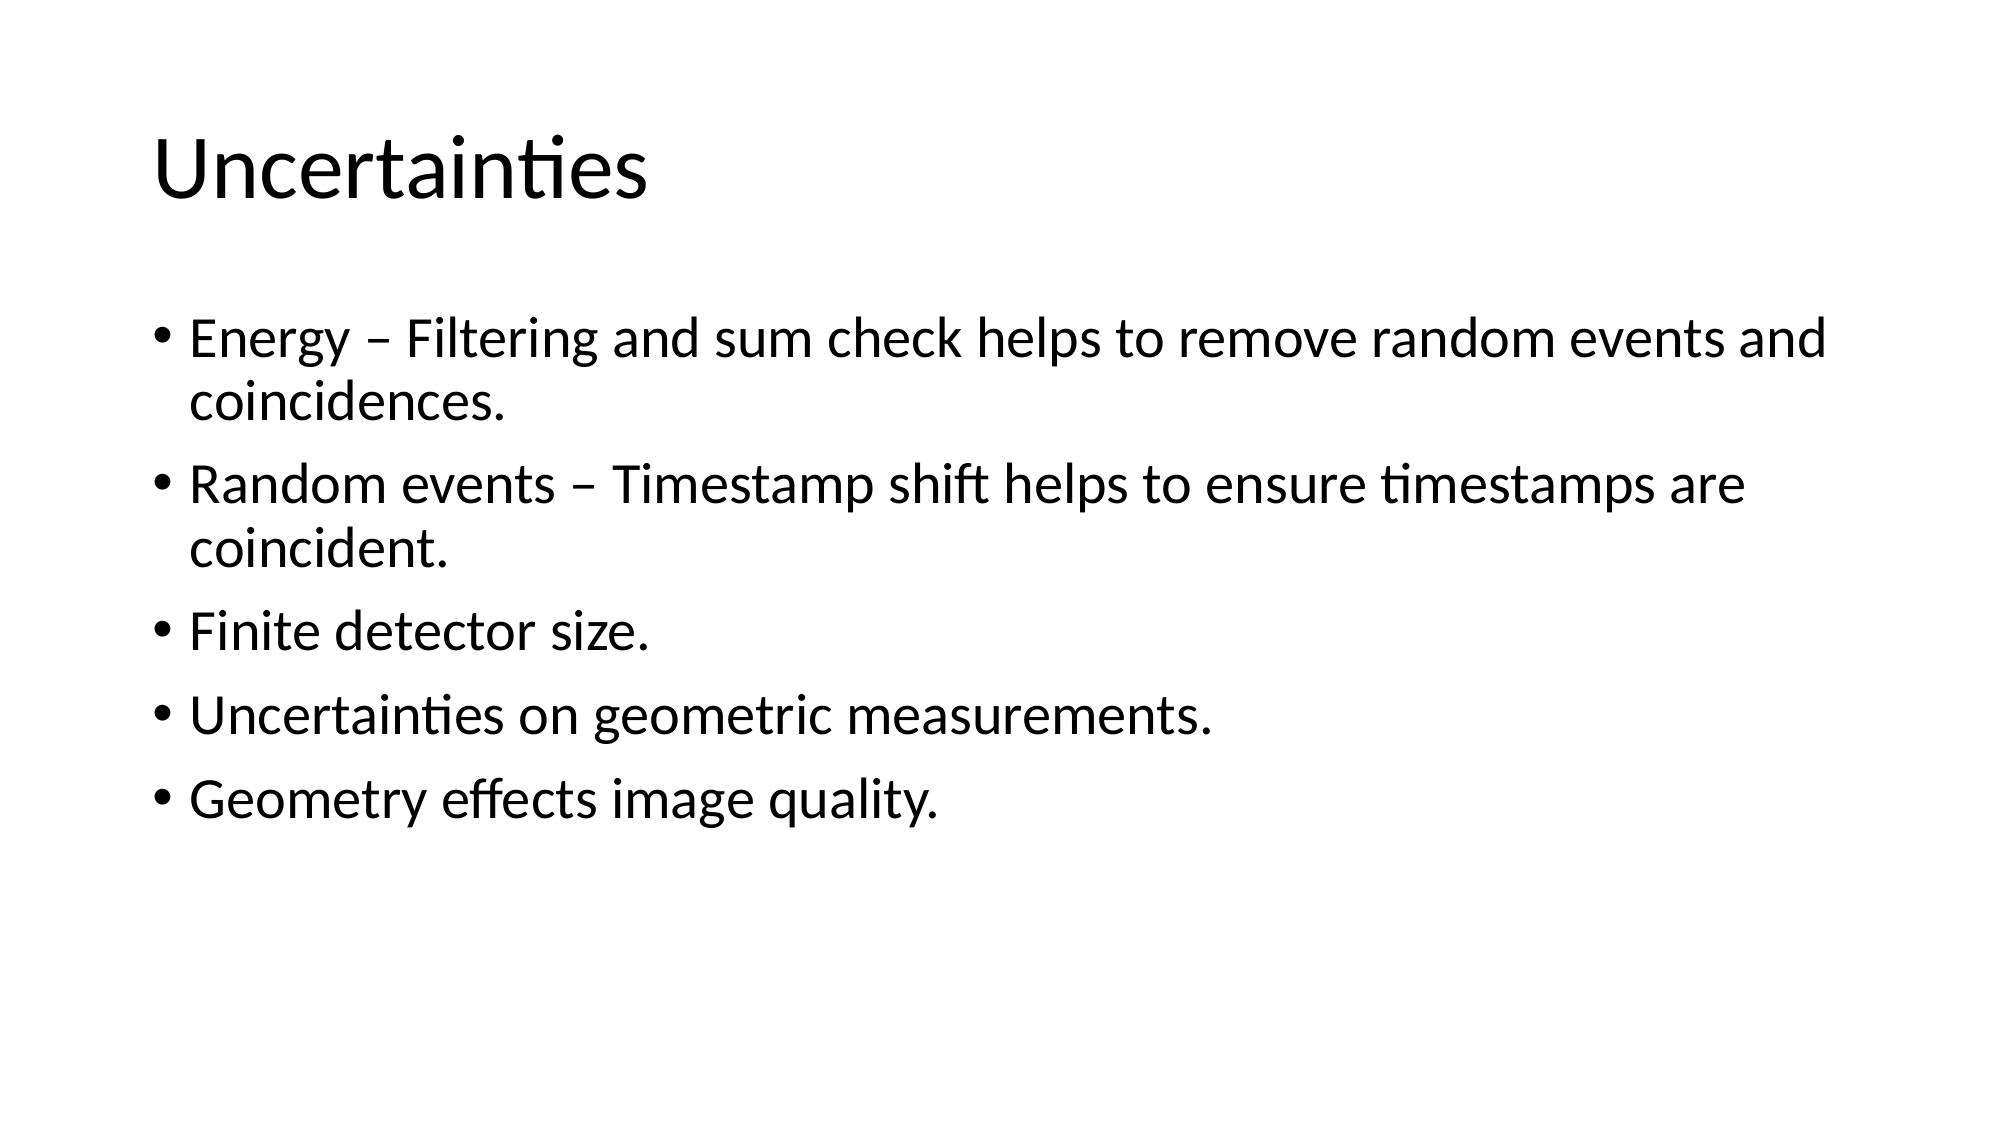

# Uncertainties
Energy – Filtering and sum check helps to remove random events and coincidences.
Random events – Timestamp shift helps to ensure timestamps are coincident.
Finite detector size.
Uncertainties on geometric measurements.
Geometry effects image quality.